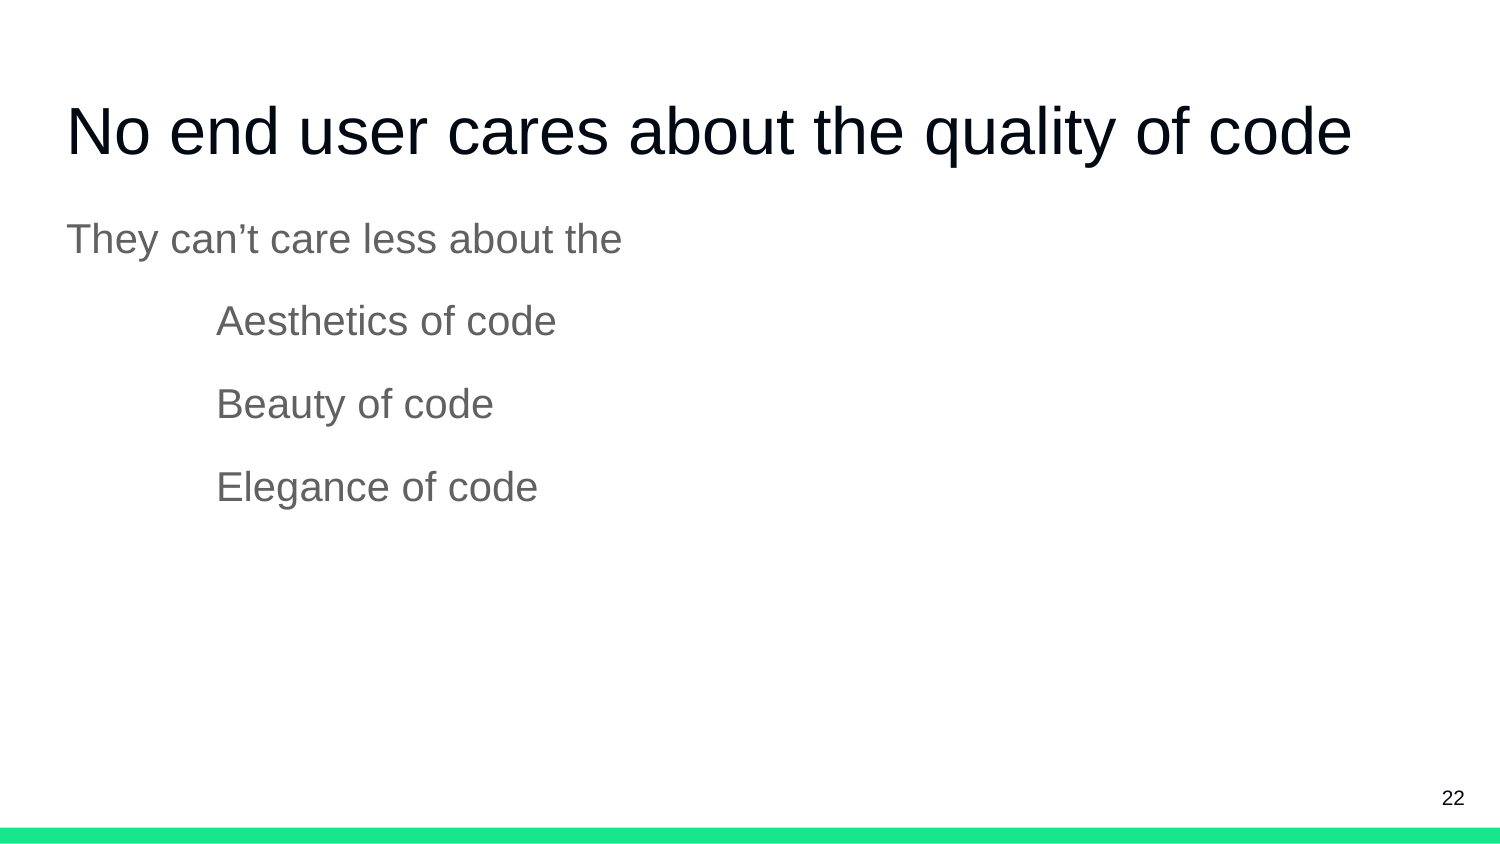

# No end user cares about the quality of code
They can’t care less about the
	Aesthetics of code
	Beauty of code
	Elegance of code

22